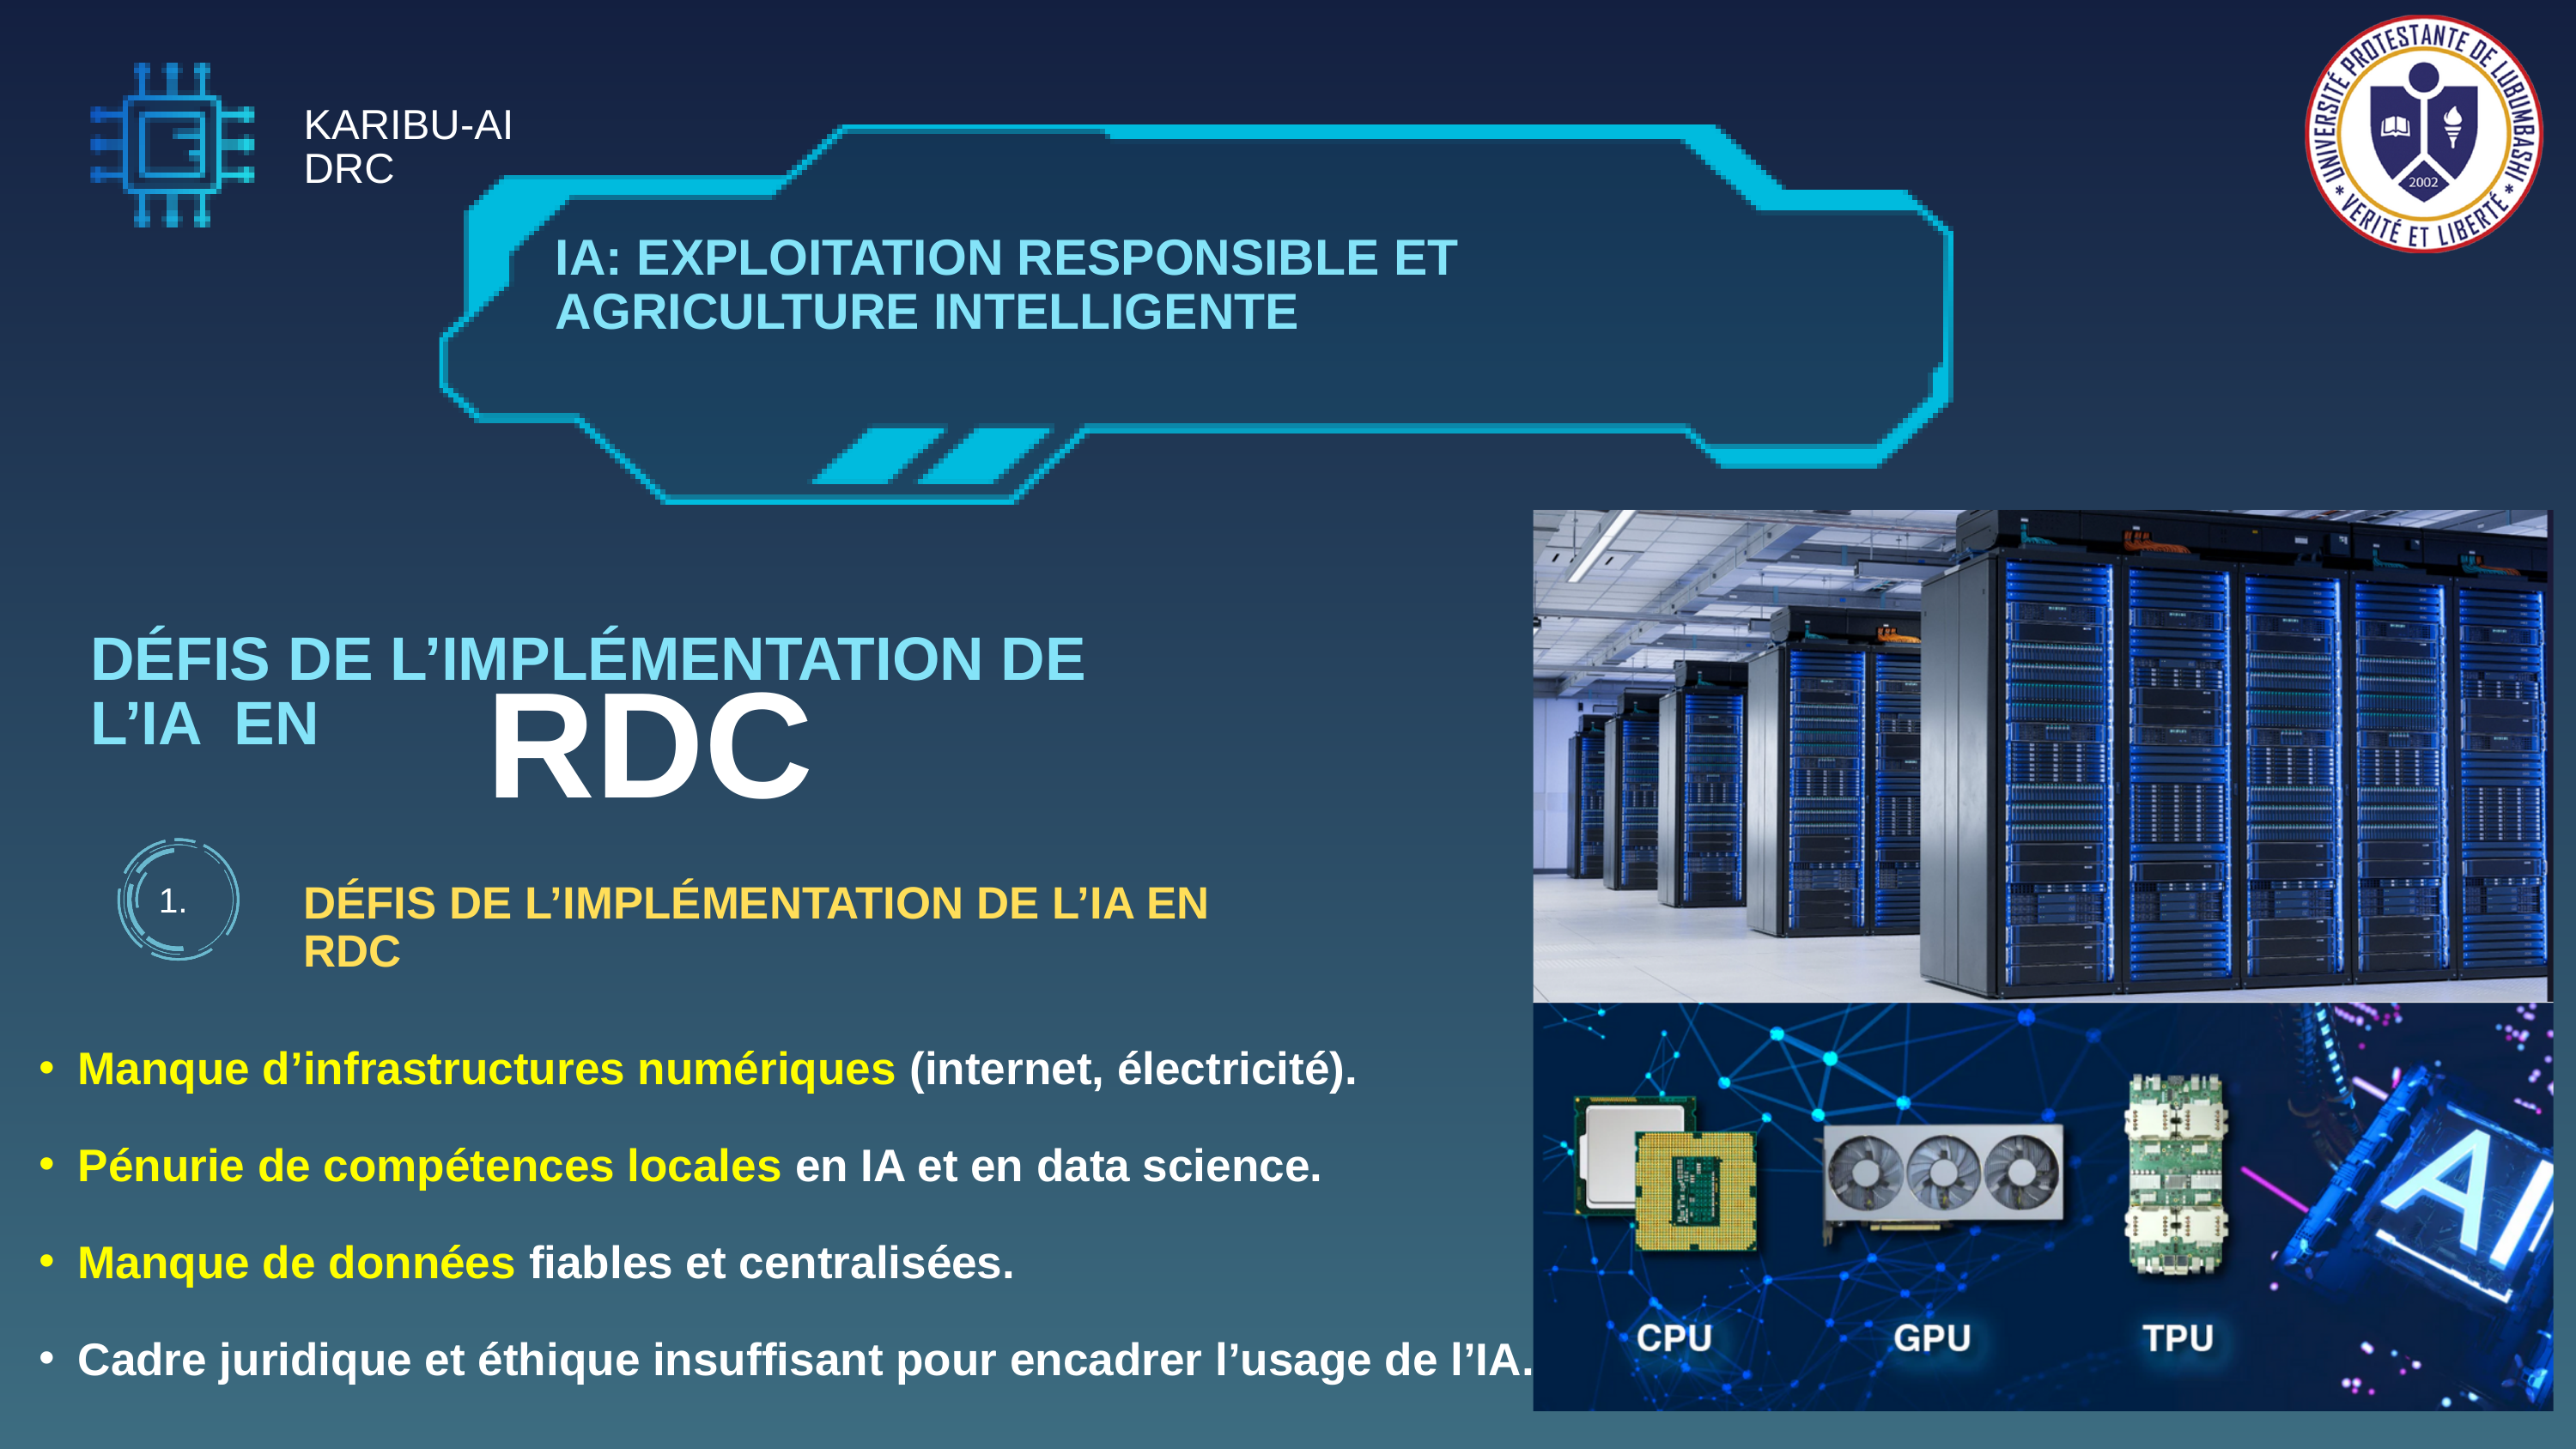

KARIBU-AI
DRC

IA: EXPLOITATION RESPONSIBLE ET AGRICULTURE INTELLIGENTE

DÉFIS DE L’IMPLÉMENTATION DE L’IA  EN
RDC

DÉFIS DE L’IMPLÉMENTATION DE L’IA EN RDC
1.

Manque d’infrastructures numériques (internet, électricité).

Pénurie de compétences locales en IA et en data science.

Manque de données fiables et centralisées.

Cadre juridique et éthique insuffisant pour encadrer l’usage de l’IA.